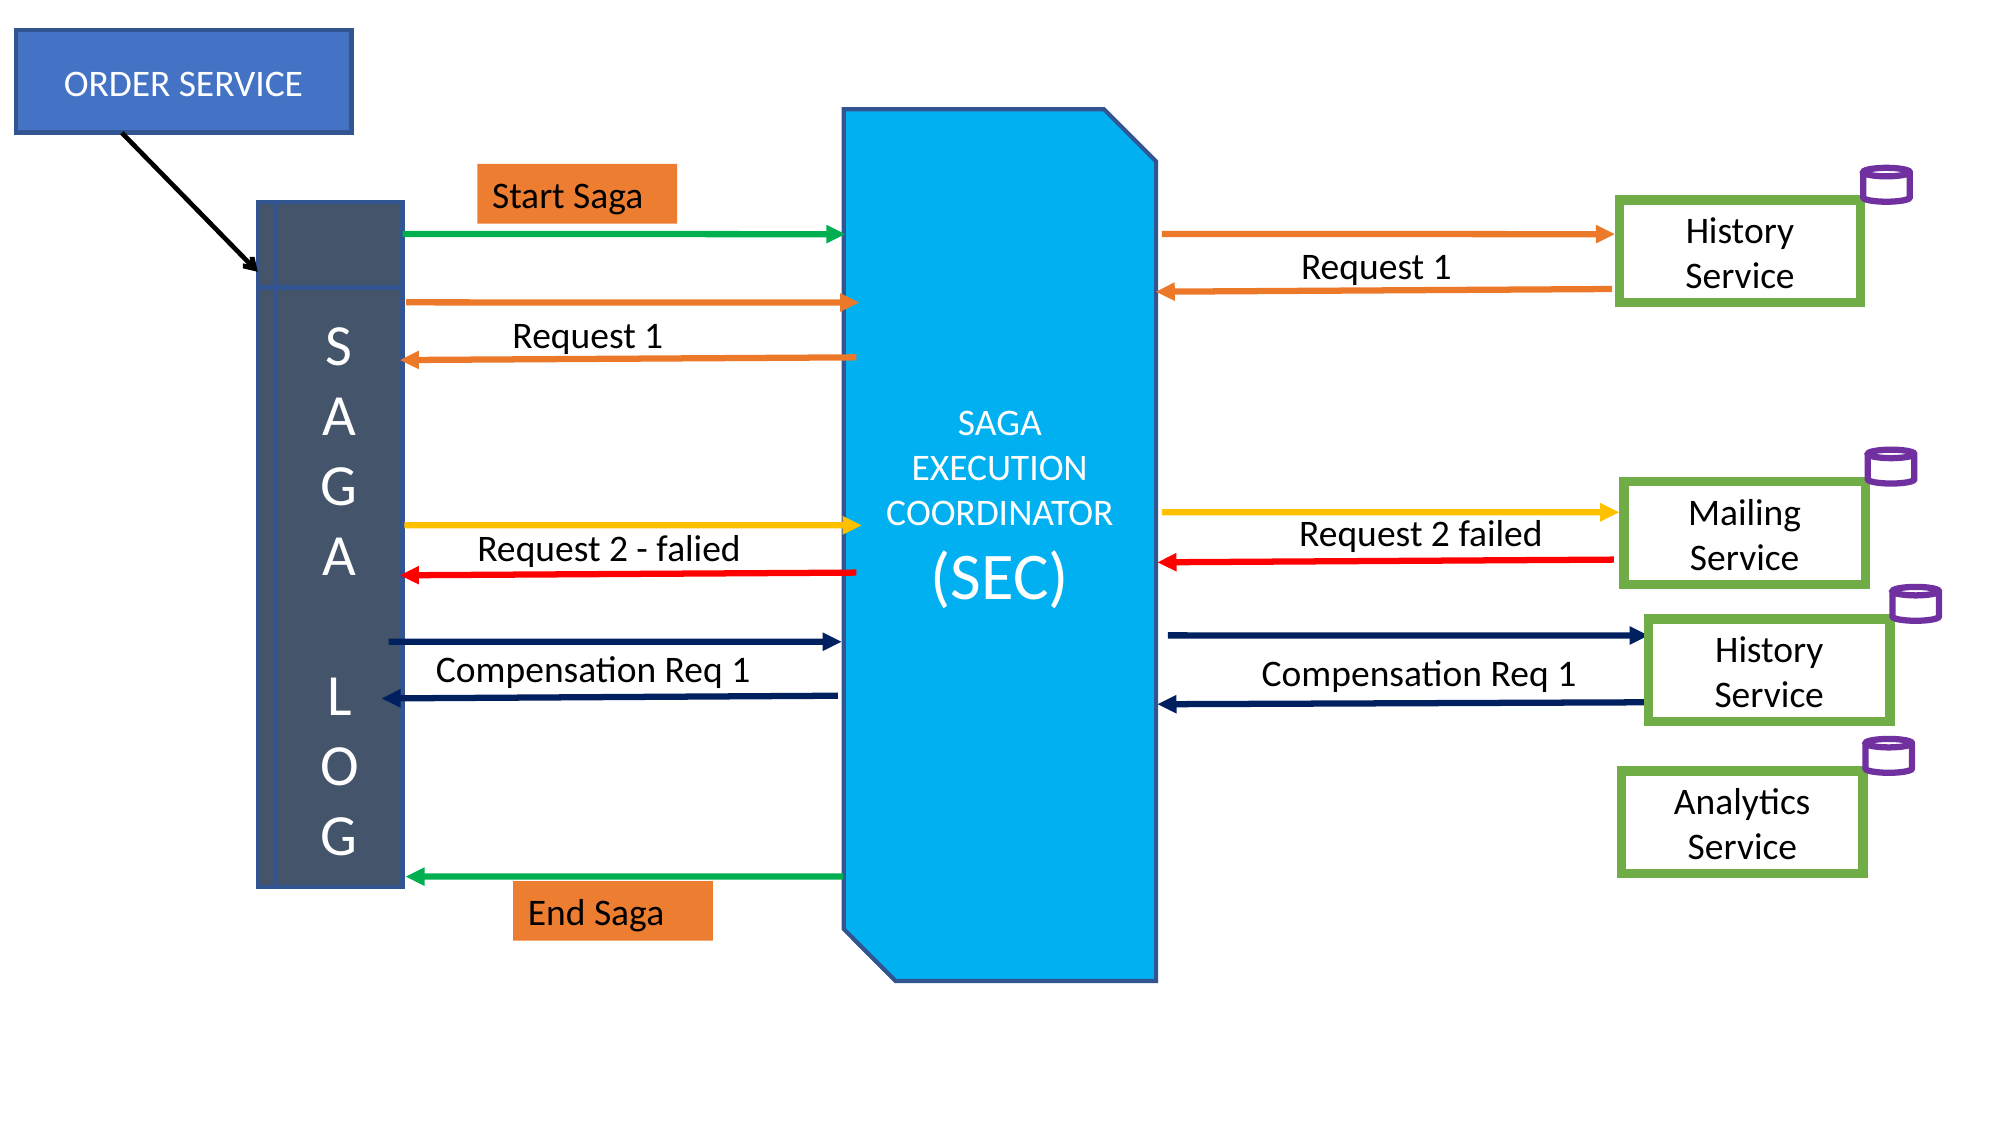

ORDER SERVICE
SAGA
EXECUTION
COORDINATOR
(SEC)

Start Saga

History Service
S
A
G
A

L
O
G

Request 1

Request 1

Mailing Service
Request 2 failed

Request 2 - falied

History Service

Compensation Req 1

Compensation Req 1

Analytics Service

End Saga